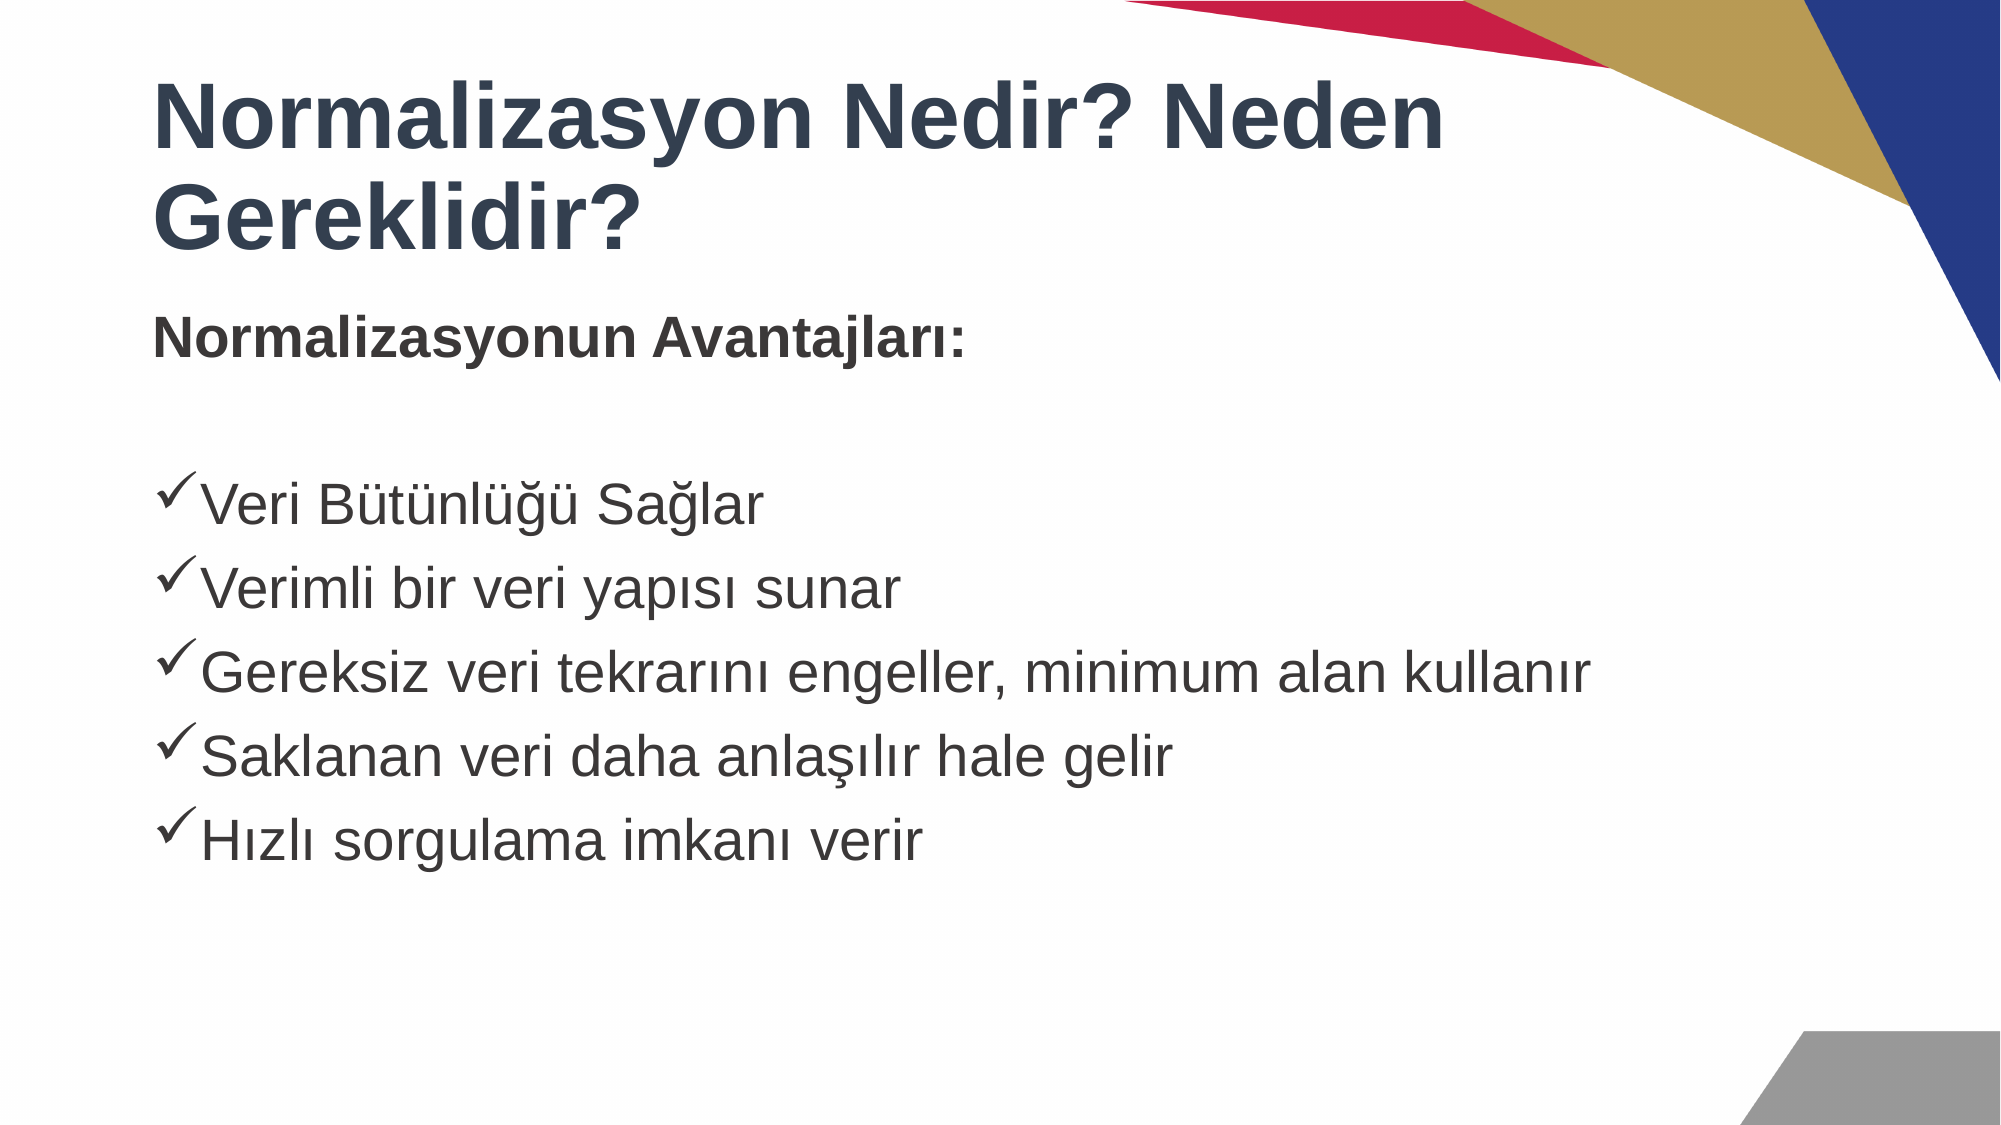

# Normalizasyon Nedir? Neden Gereklidir?
Normalizasyonun Avantajları:

Veri Bütünlüğü Sağlar
Verimli bir veri yapısı sunar
Gereksiz veri tekrarını engeller, minimum alan kullanır
Saklanan veri daha anlaşılır hale gelir
Hızlı sorgulama imkanı verir